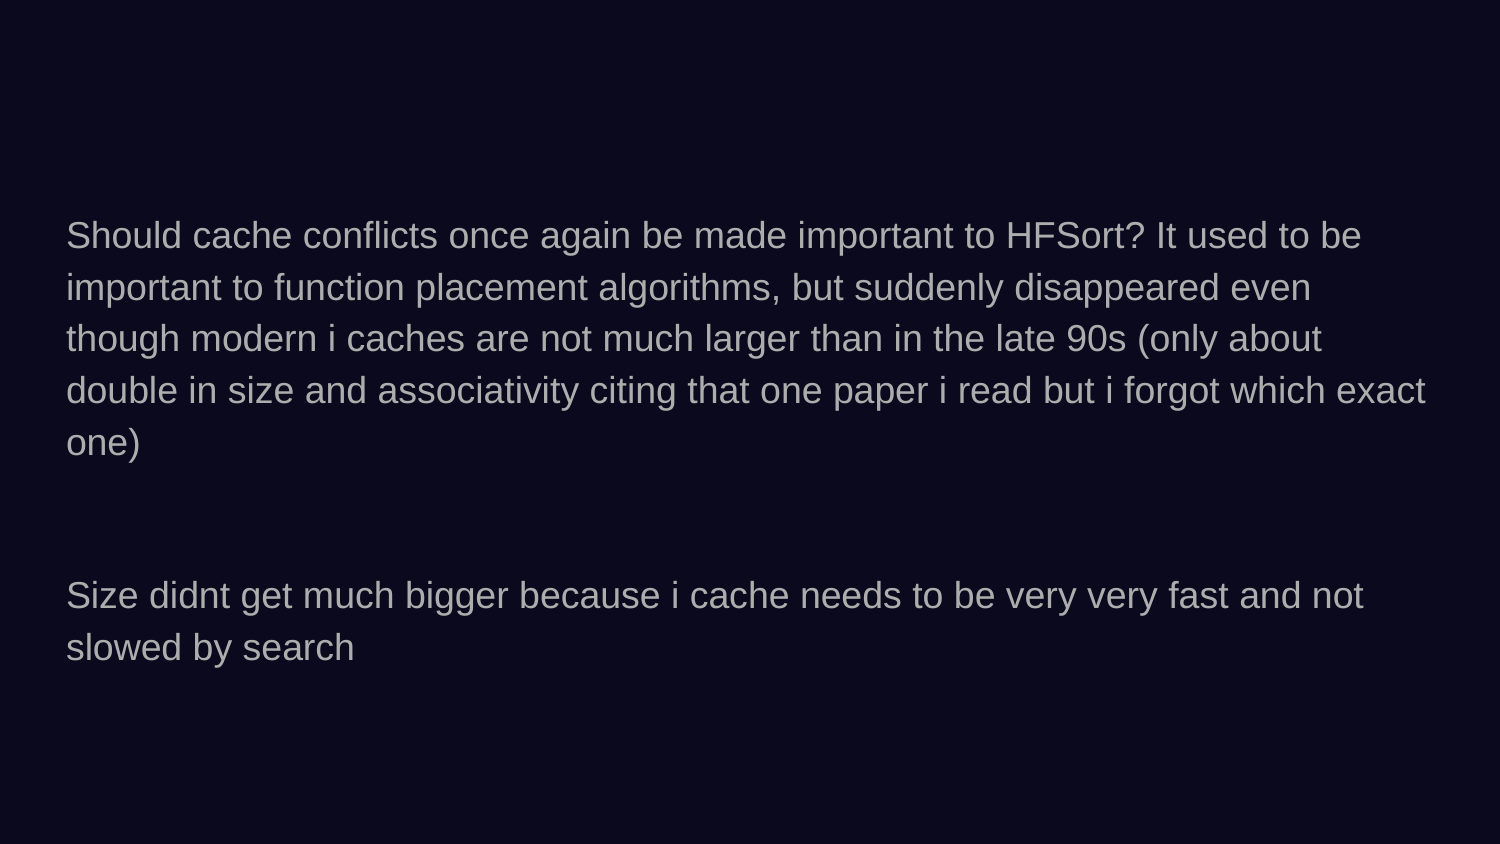

#
Should cache conflicts once again be made important to HFSort? It used to be important to function placement algorithms, but suddenly disappeared even though modern i caches are not much larger than in the late 90s (only about double in size and associativity citing that one paper i read but i forgot which exact one)

Size didnt get much bigger because i cache needs to be very very fast and not slowed by search